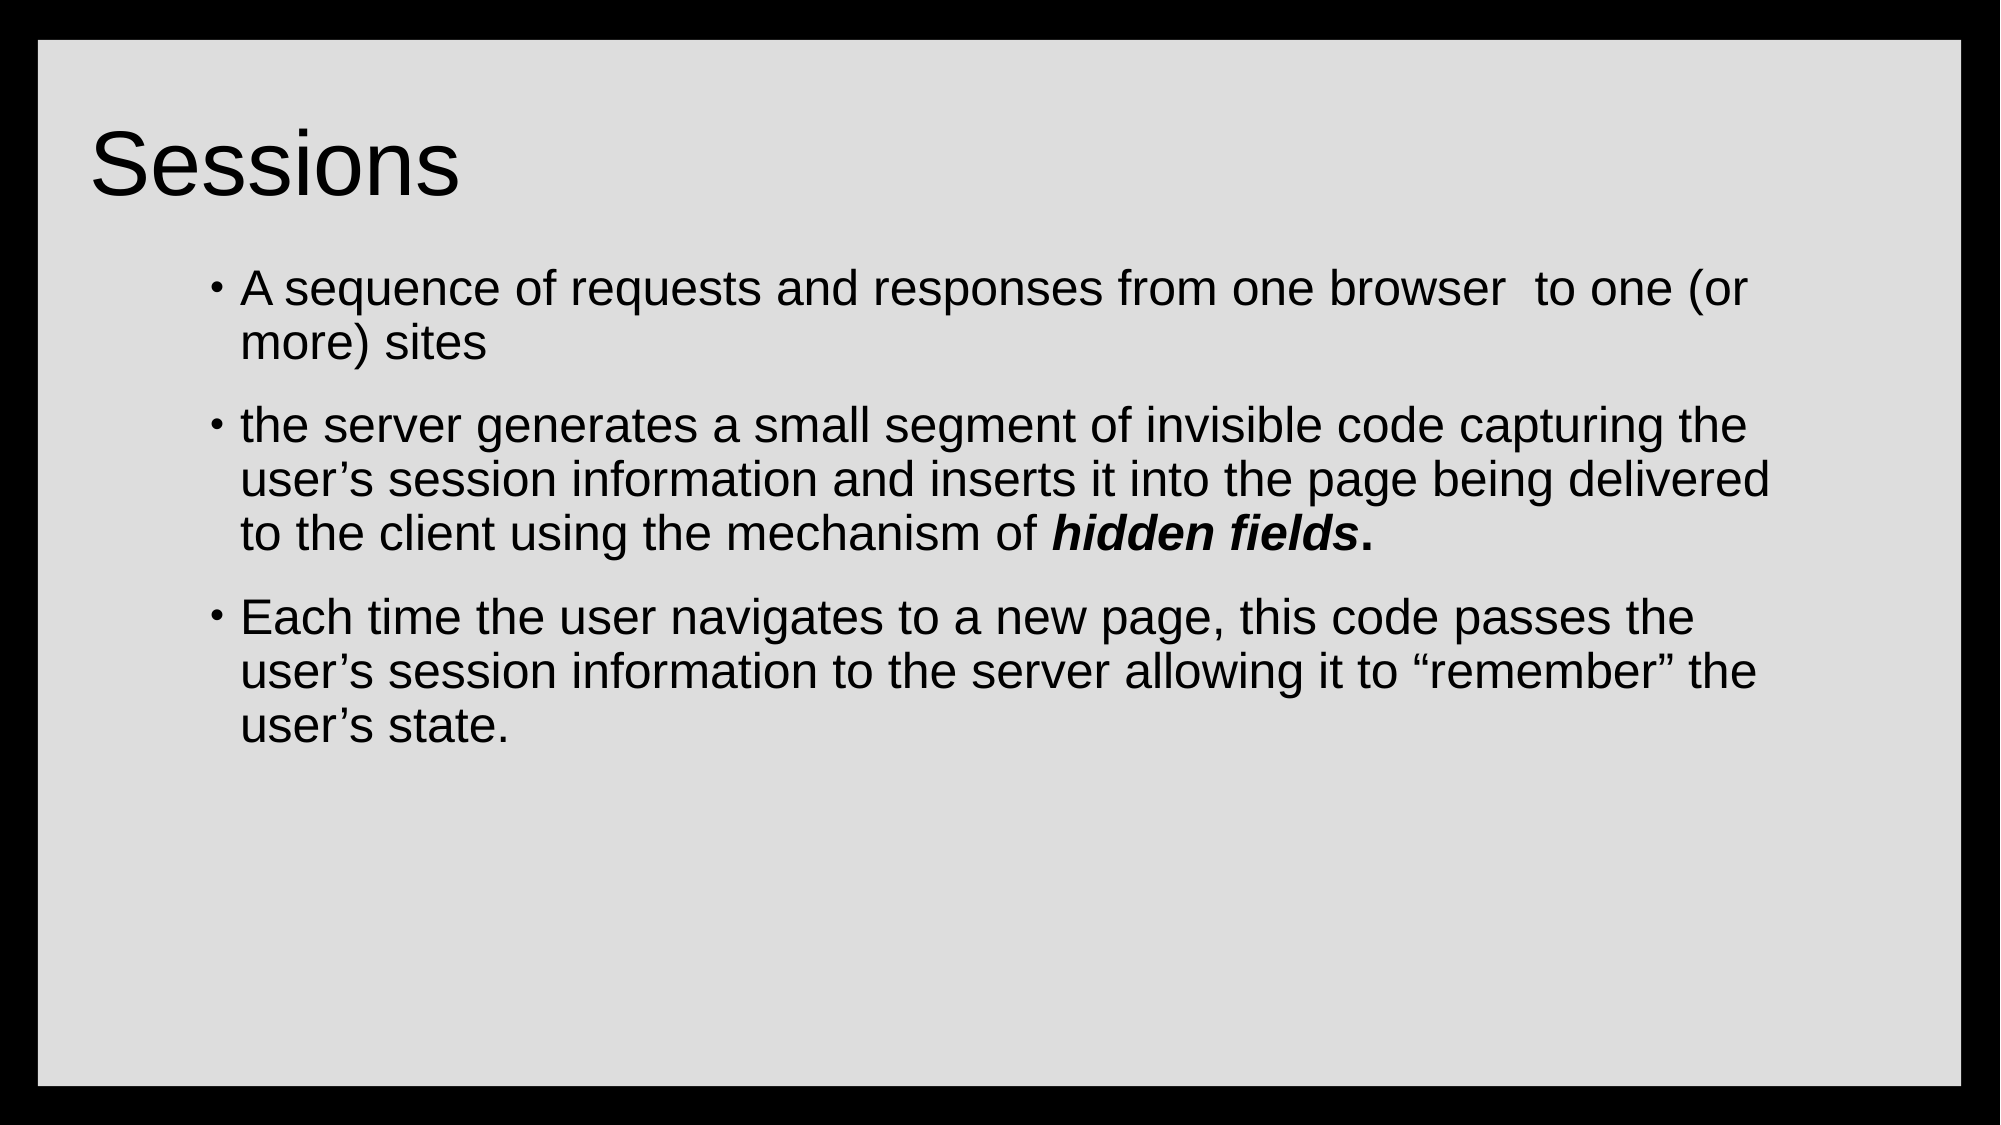

# Sessions
A sequence of requests and responses from one browser  to one (or more) sites
the server generates a small segment of invisible code capturing the user’s session information and inserts it into the page being delivered to the client using the mechanism of hidden fields.
Each time the user navigates to a new page, this code passes the user’s session information to the server allowing it to “remember” the user’s state.